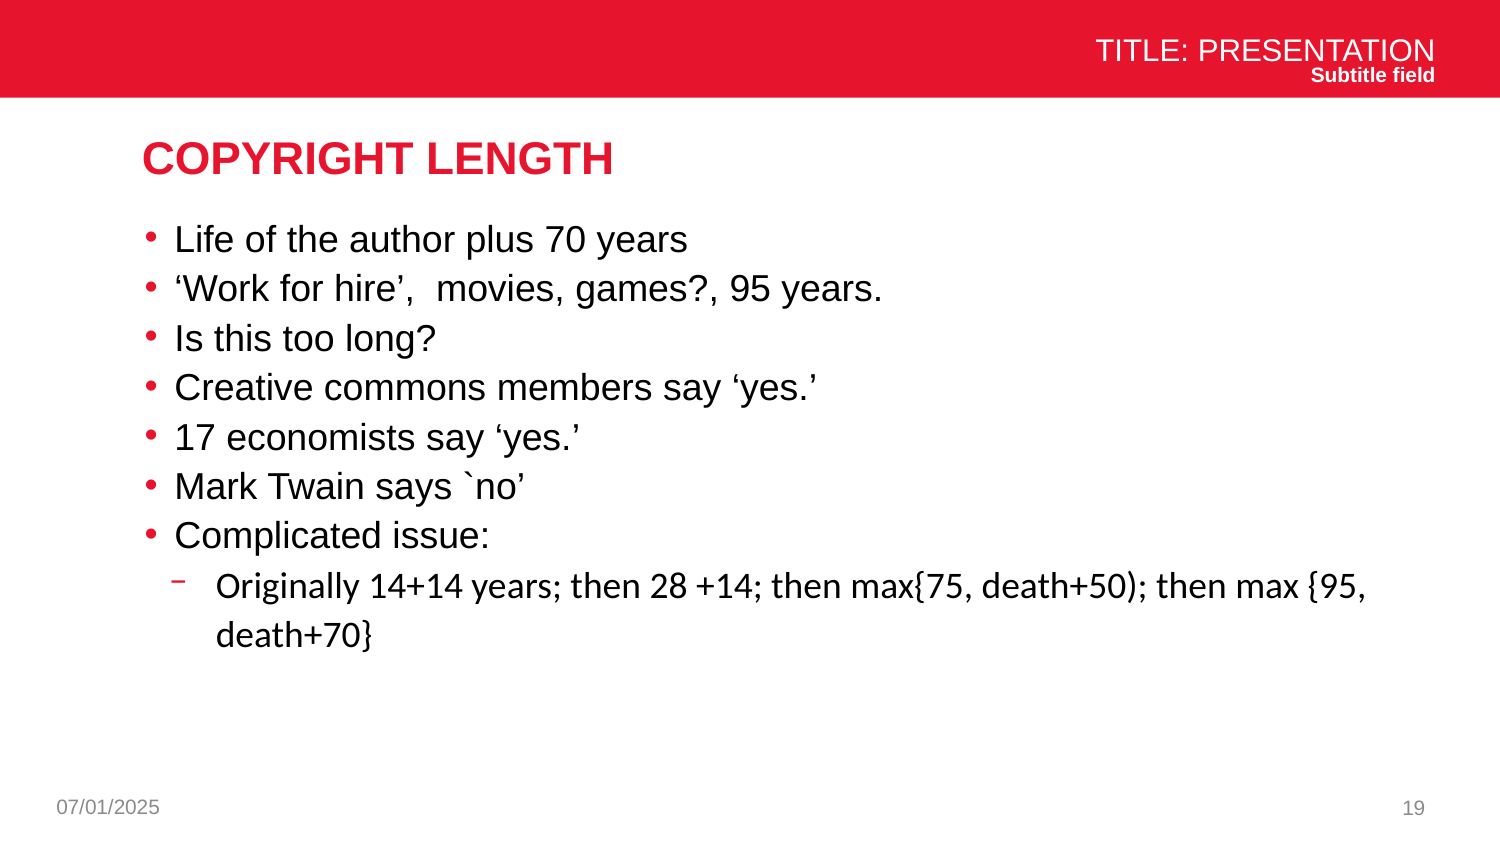

Title: Presentation
Subtitle field
# Copyright length
Life of the author plus 70 years
‘Work for hire’,  movies, games?, 95 years.
Is this too long?
Creative commons members say ‘yes.’
17 economists say ‘yes.’
Mark Twain says `no’
Complicated issue:
Originally 14+14 years; then 28 +14; then max{75, death+50); then max {95, death+70}

07/01/2025
19